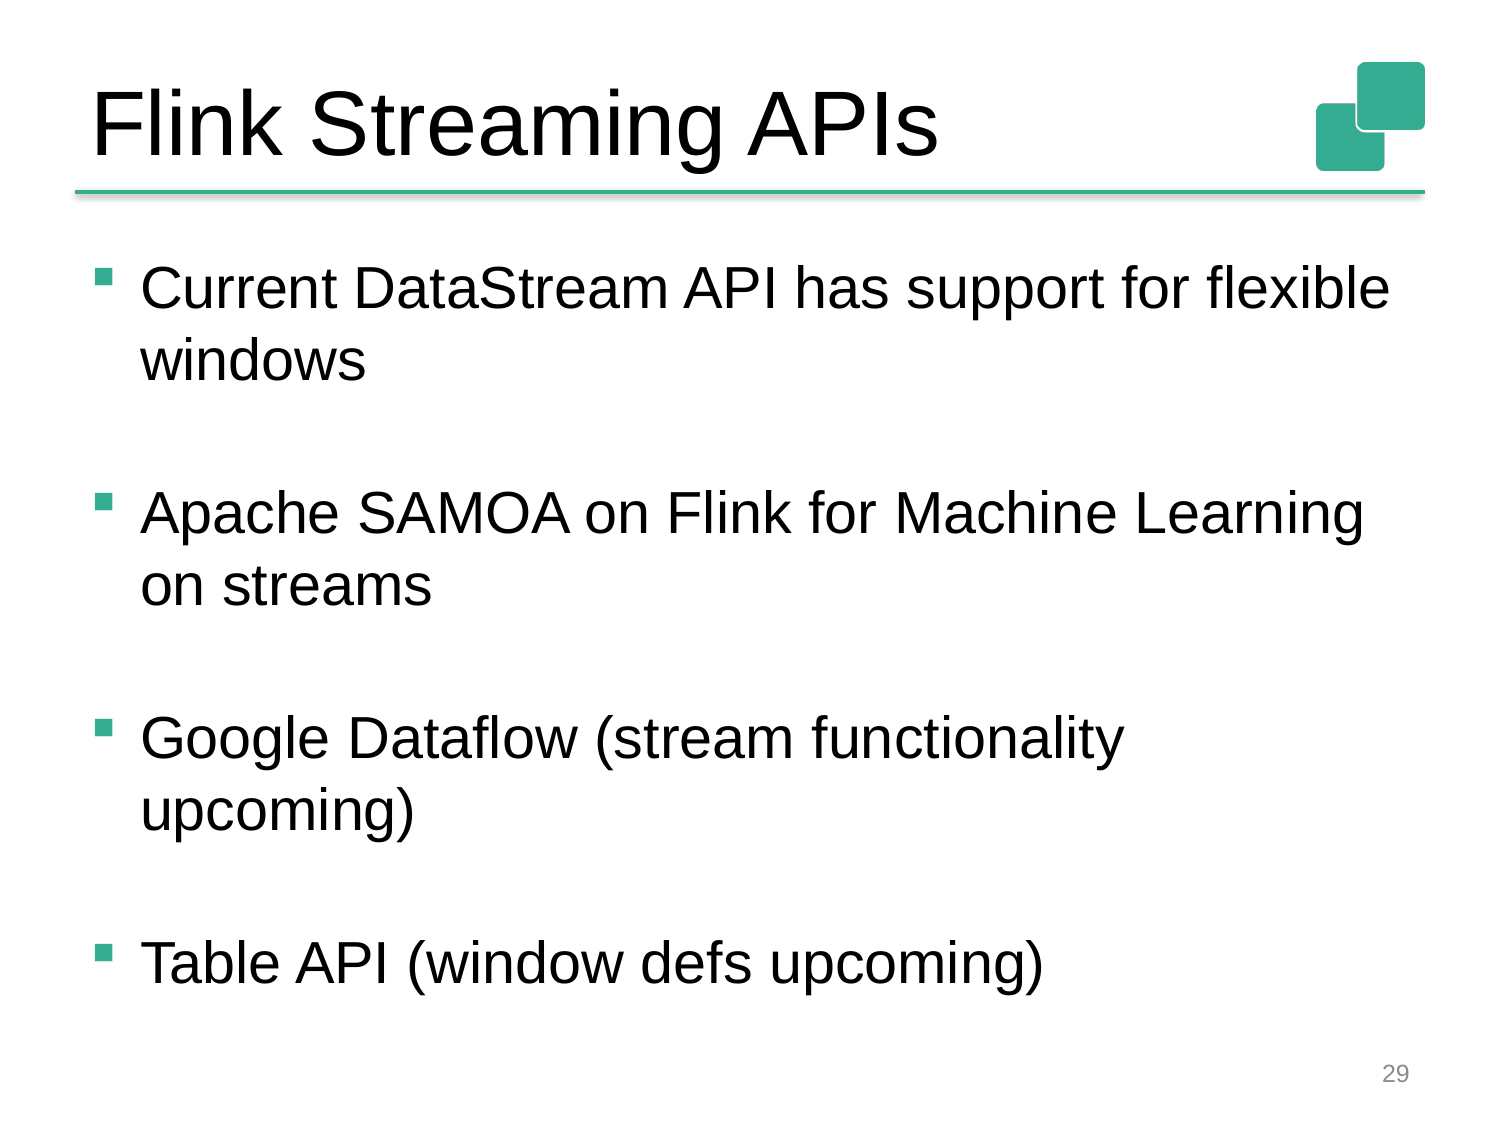

# Flink Streaming APIs
Current DataStream API has support for flexible windows

Apache SAMOA on Flink for Machine Learning on streams

Google Dataflow (stream functionality upcoming)

Table API (window defs upcoming)
29